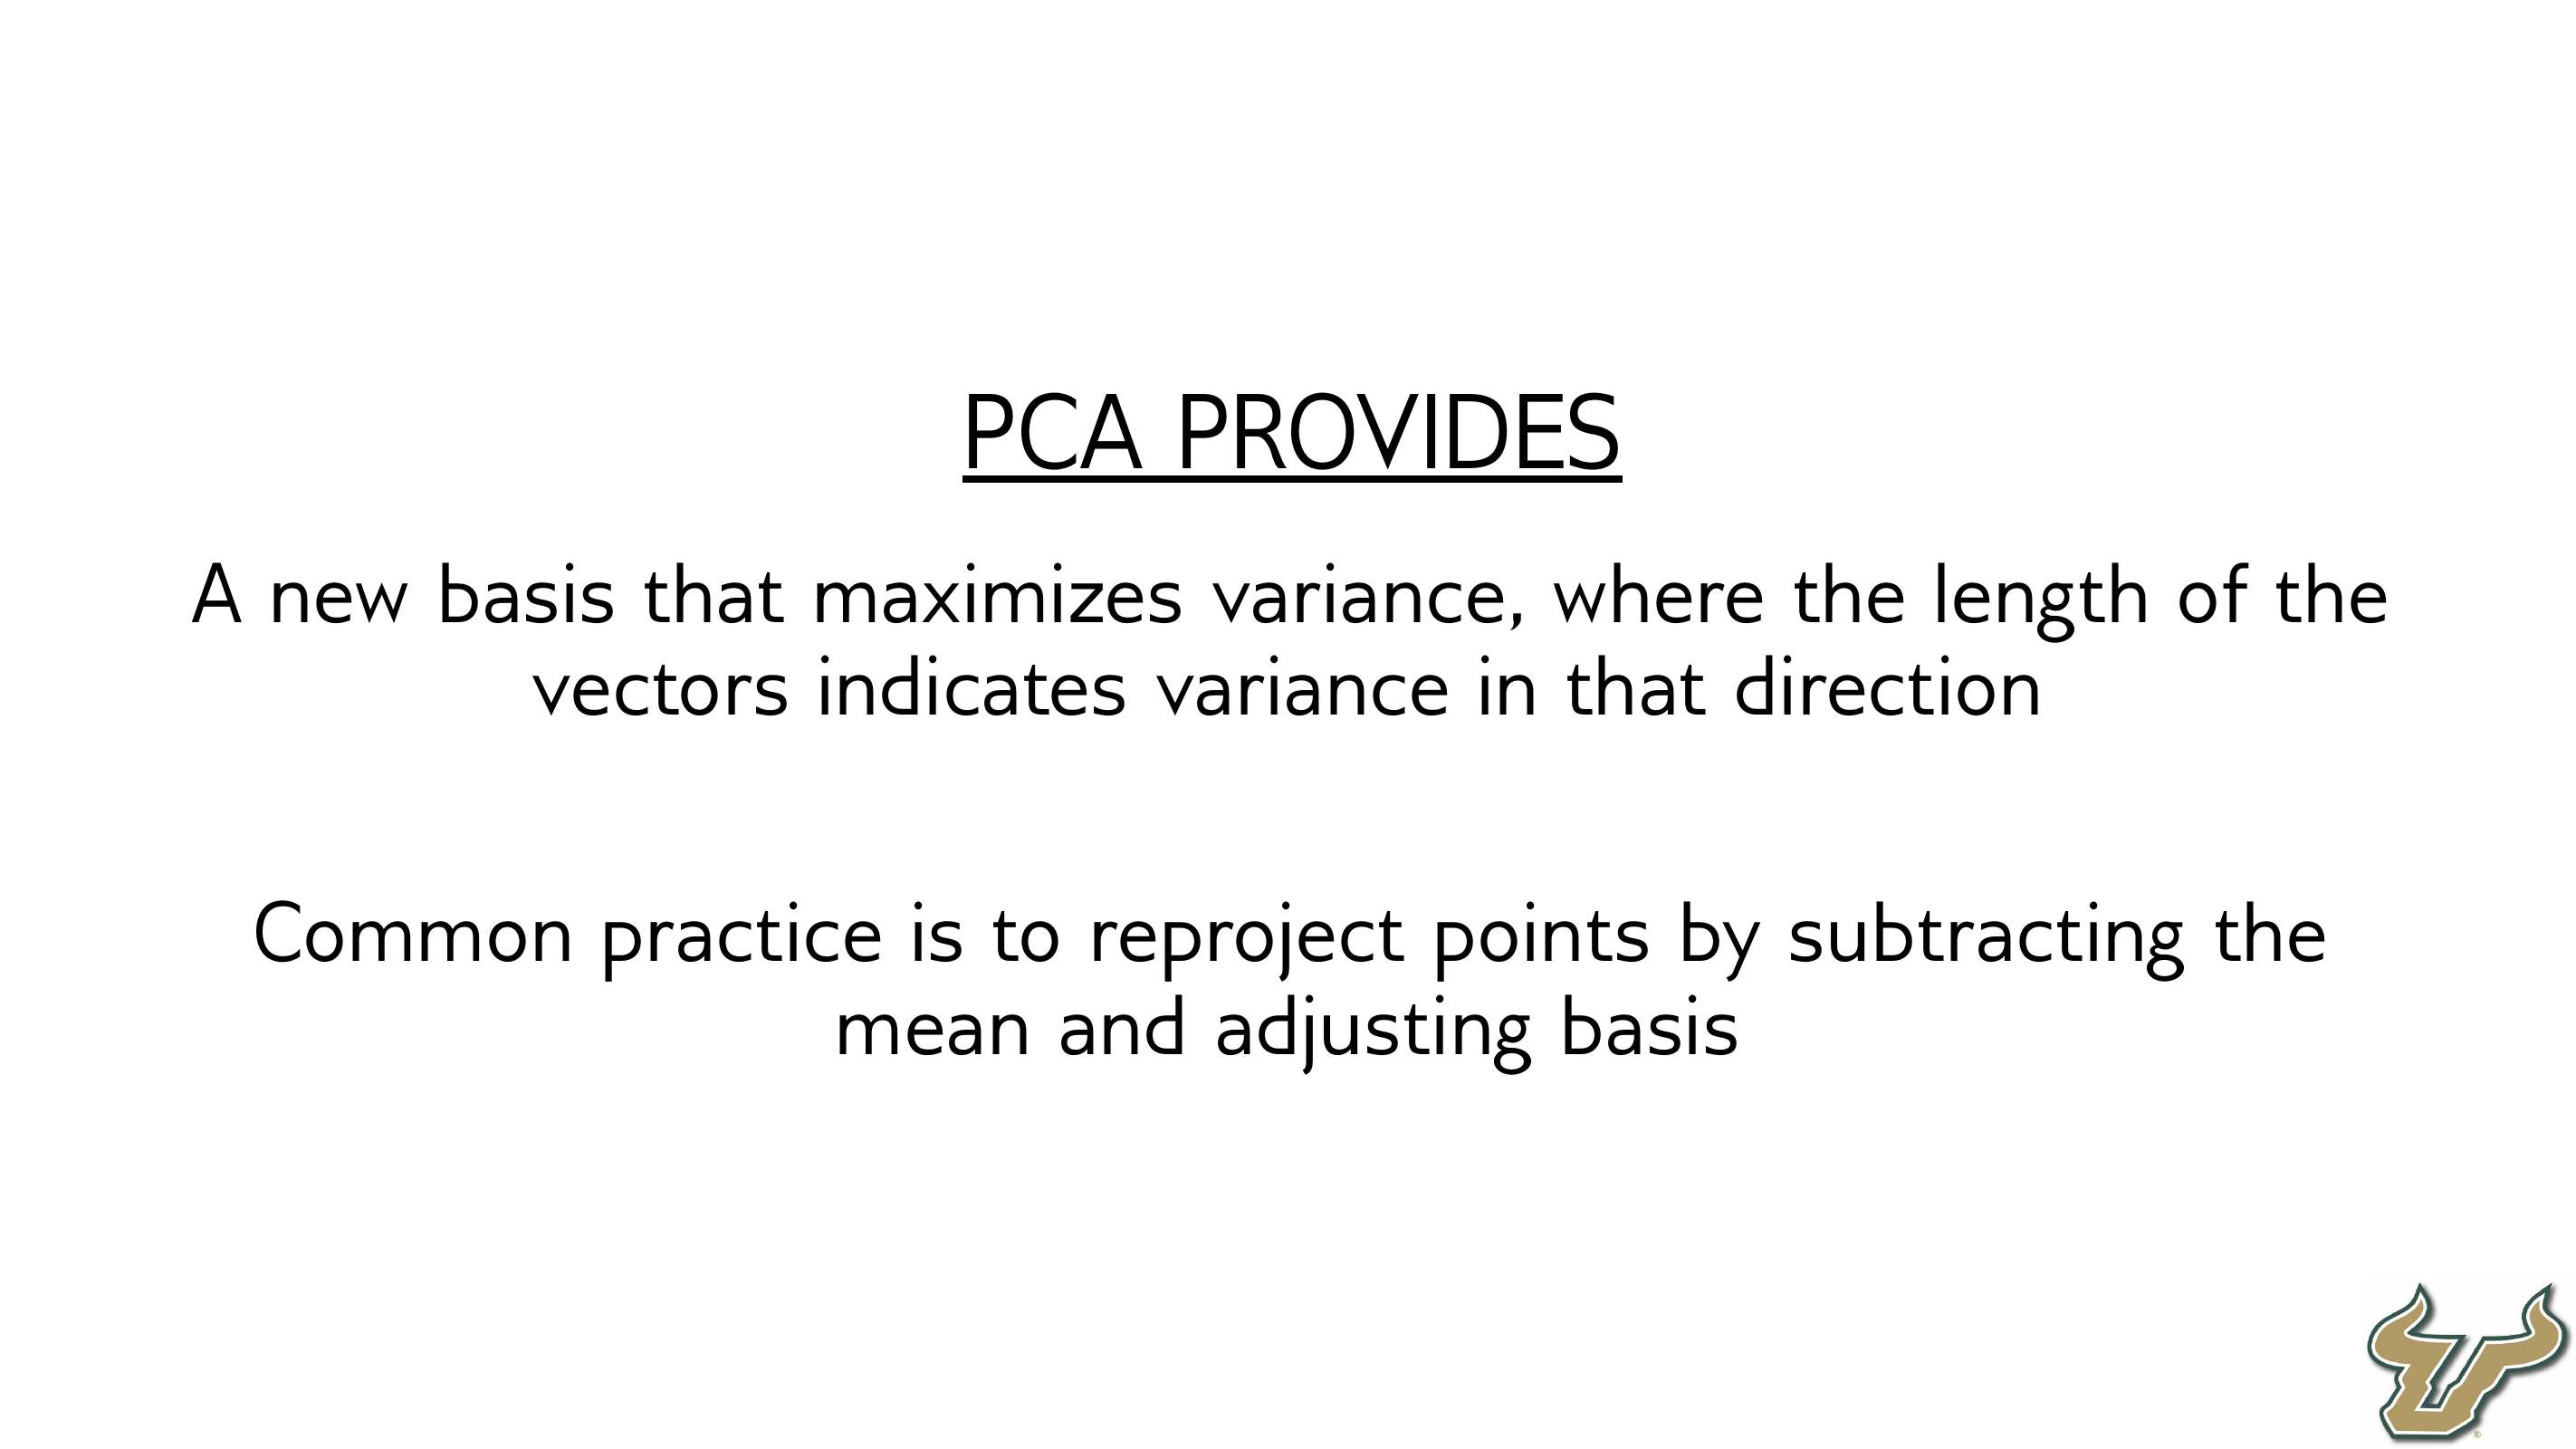

PCA Provides
A new basis that maximizes variance, where the length of the vectors indicates variance in that direction

Common practice is to reproject points by subtracting the mean and adjusting basis